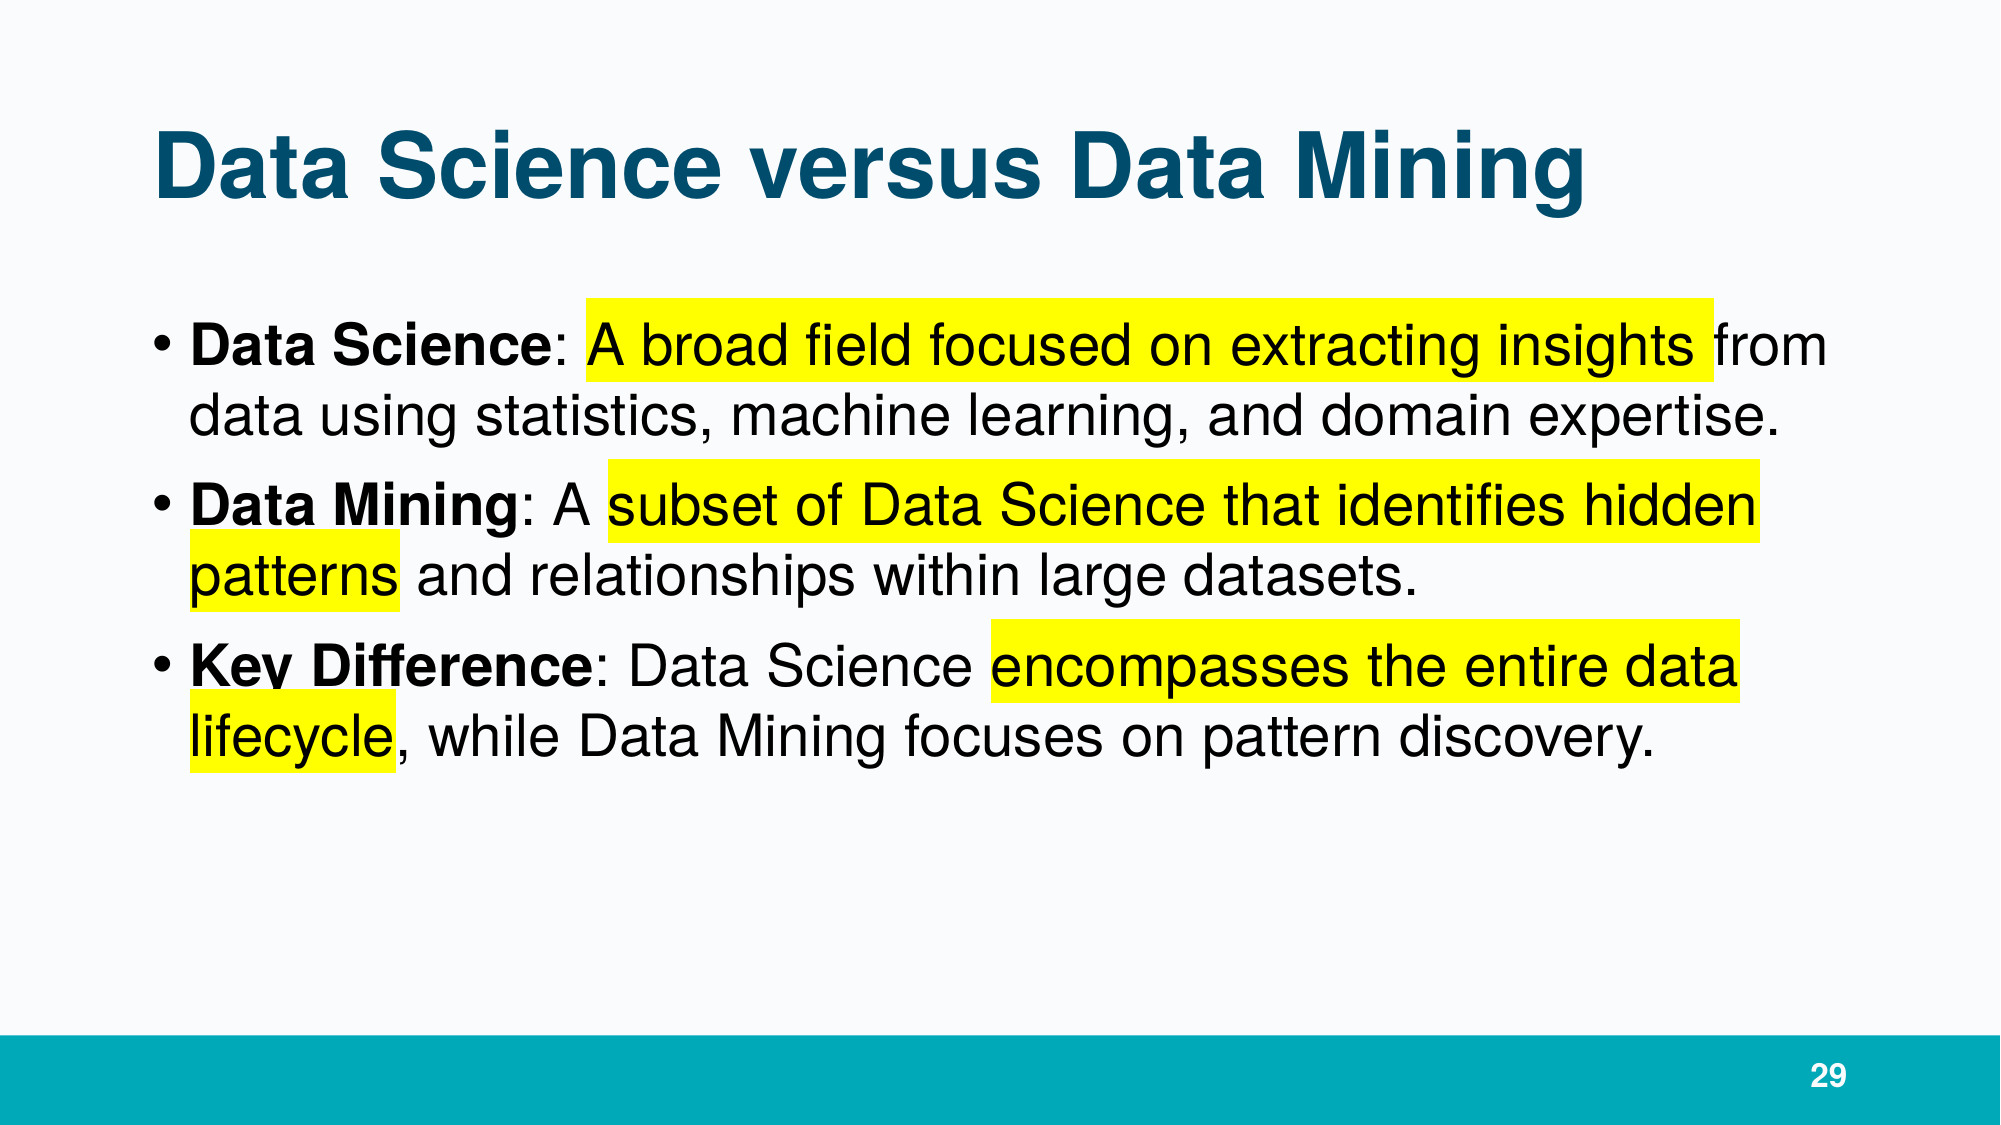

# Data Science versus Data Mining
Data Science: A broad field focused on extracting insights from data using statistics, machine learning, and domain expertise.
Data Mining: A subset of Data Science that identifies hidden patterns and relationships within large datasets.
Key Difference: Data Science encompasses the entire data lifecycle, while Data Mining focuses on pattern discovery.
29